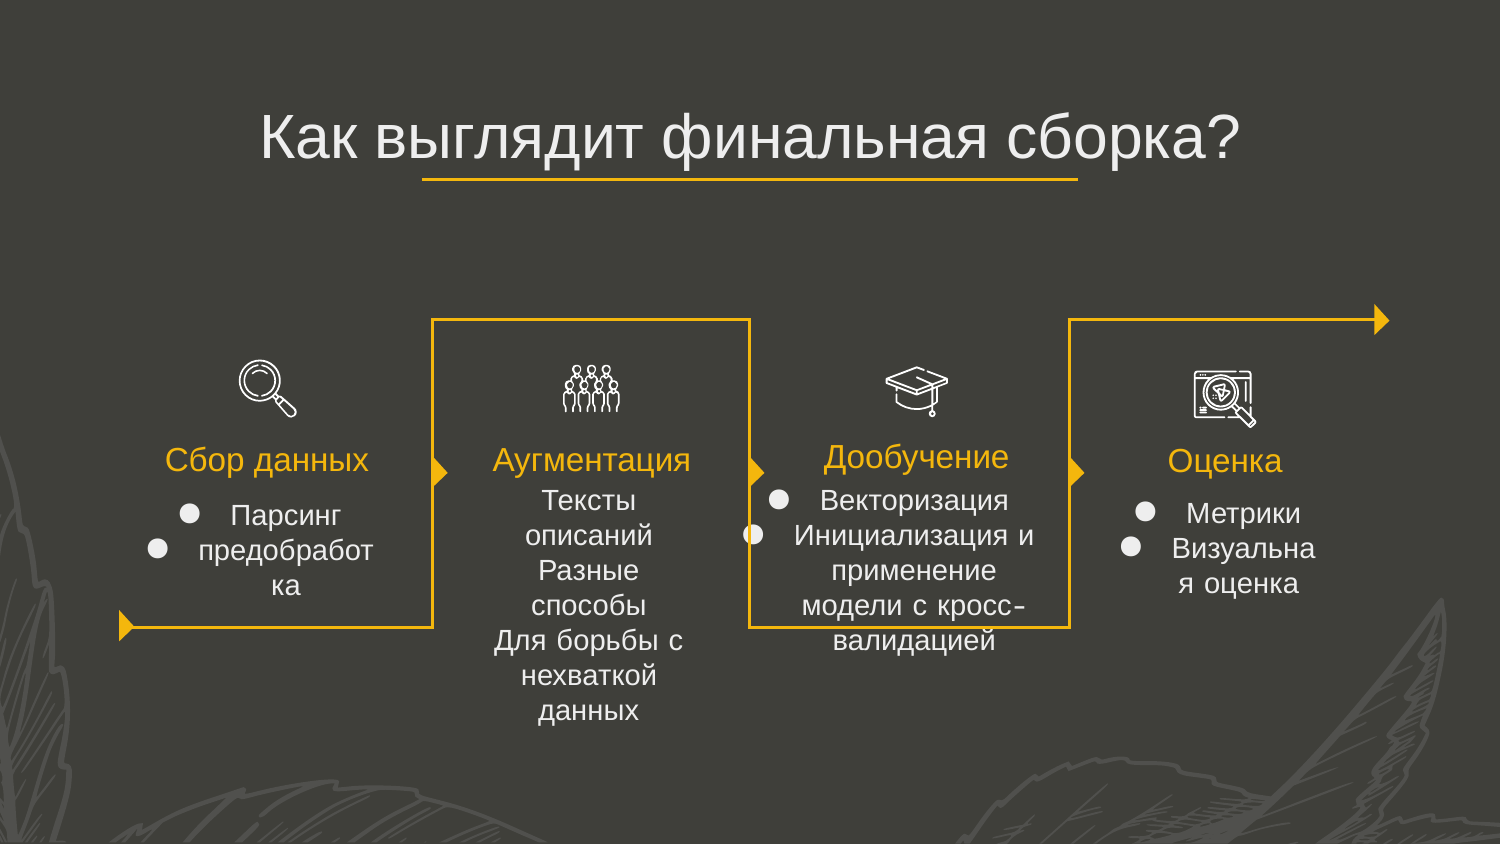

# Как выглядит финальная сборка?

Дообучение
Аугментация
Сбор данных
Оценка

Тексты описаний
Разные способы
Для борьбы с нехваткой данных
Векторизация
Инициализация и применение модели с кросс-валидацией
Метрики
Визуальная оценка
Парсинг
предобработка